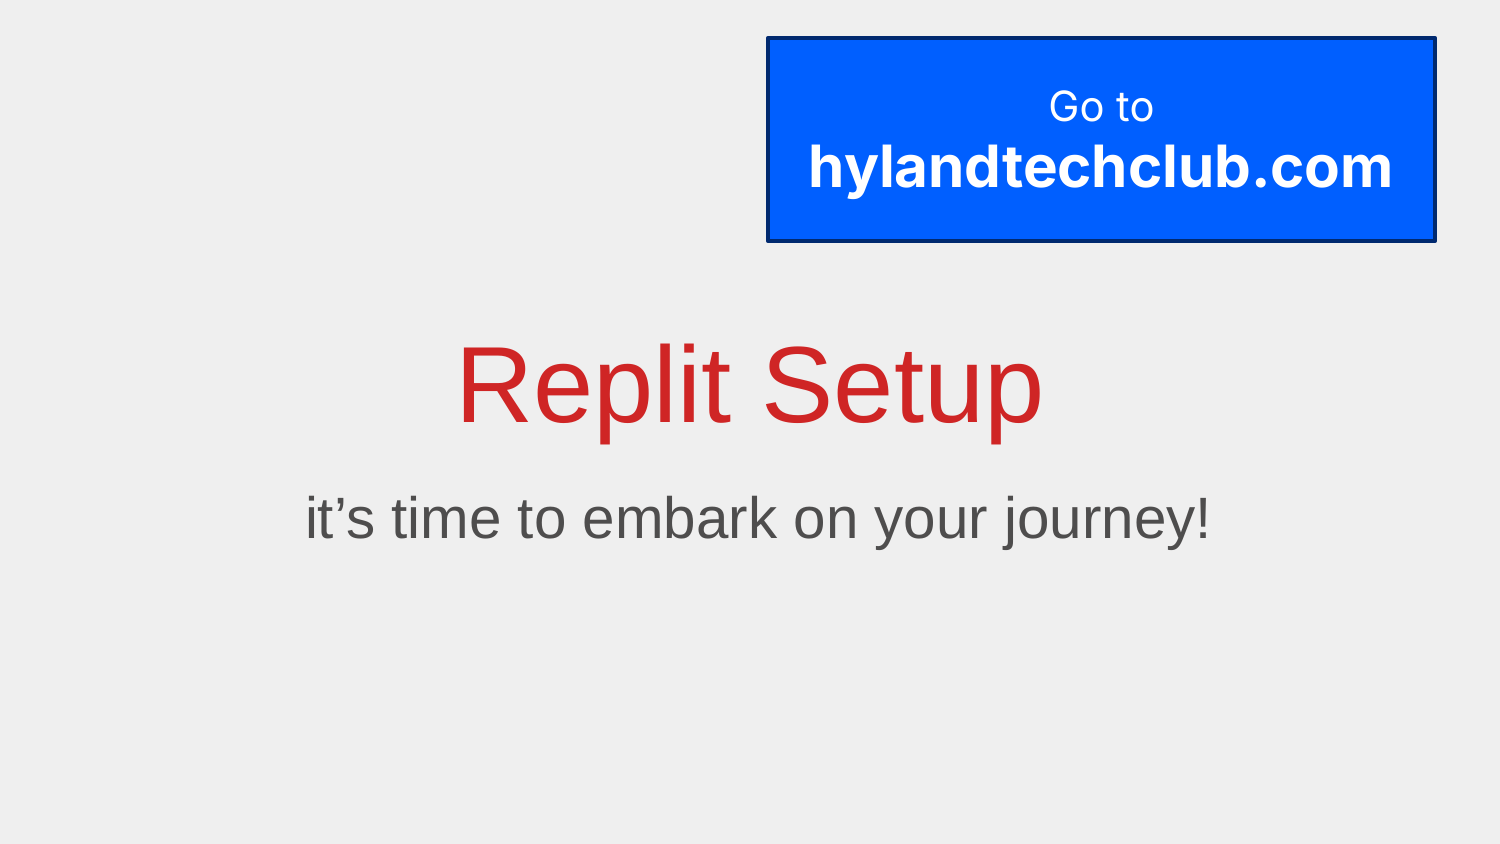

Go to
hylandtechclub.com
# Replit Setup
it’s time to embark on your journey!